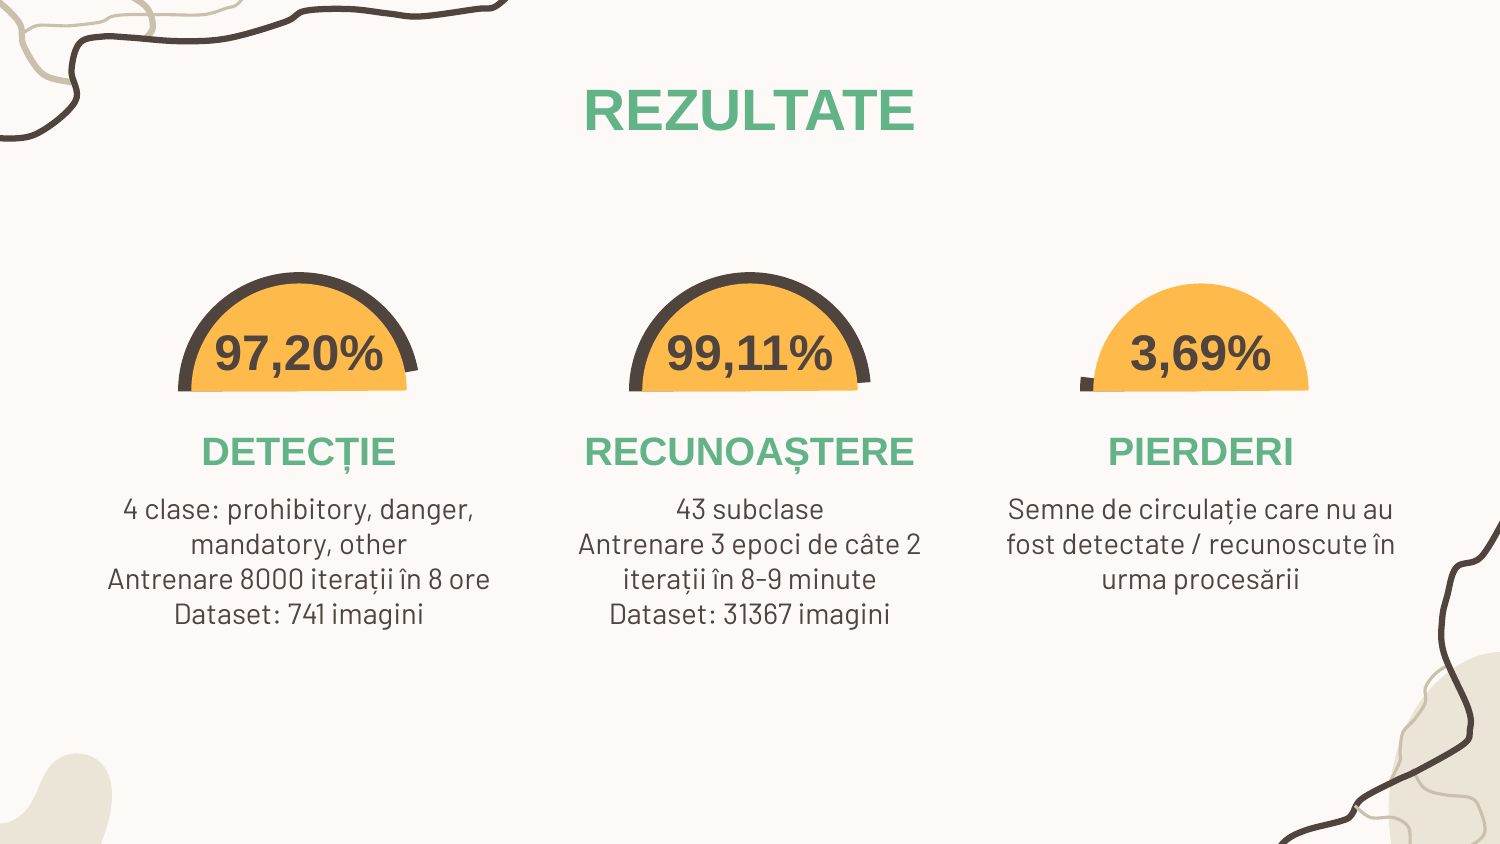

# REZULTATE

99,11%
3,69%
97,20%
DETECȚIE
RECUNOAȘTERE
PIERDERI
4 clase: prohibitory, danger, mandatory, other
Antrenare 8000 iterații în 8 ore
Dataset: 741 imagini

43 subclase
Antrenare 3 epoci de câte 2 iterații în 8-9 minute
Dataset: 31367 imagini
Semne de circulație care nu au fost detectate / recunoscute în urma procesării